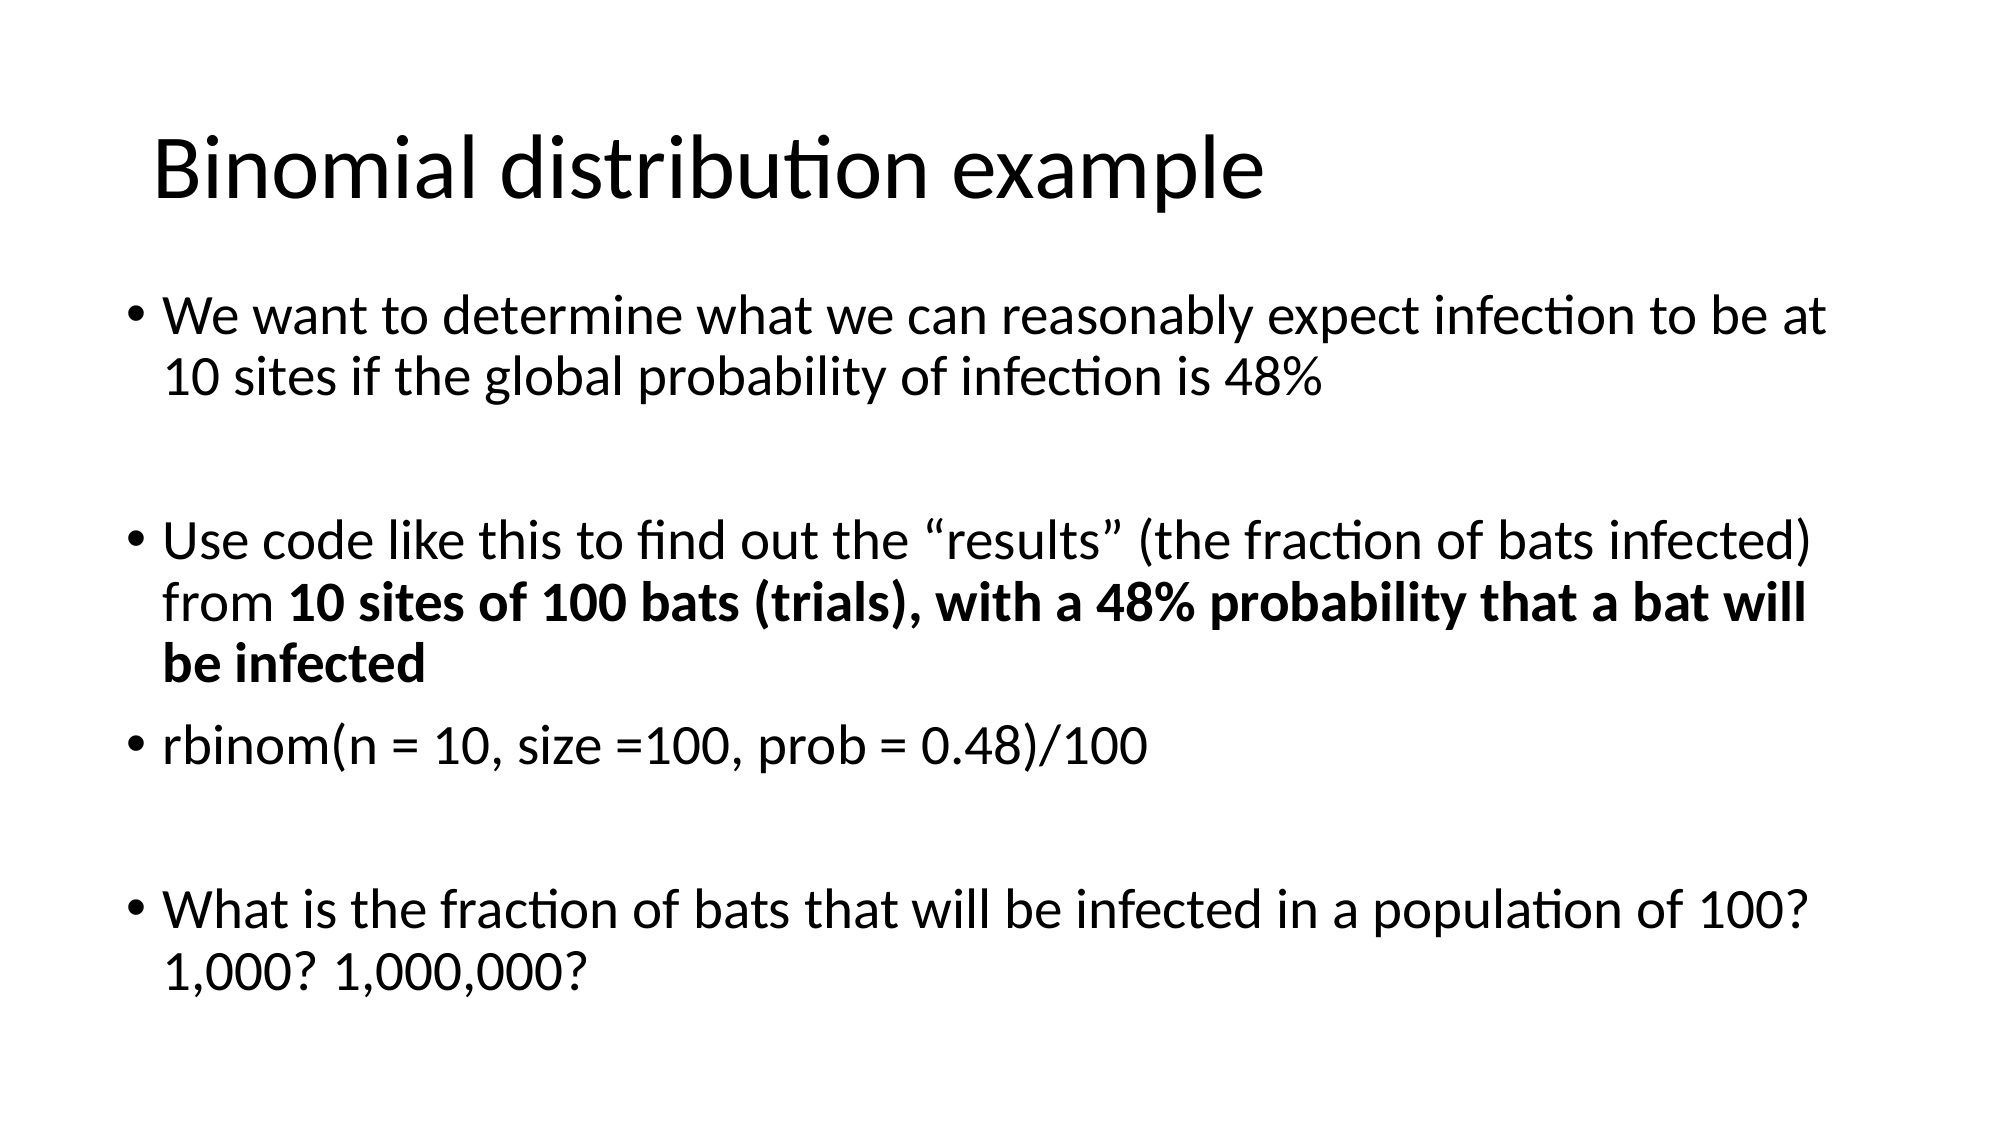

# Binomial distribution example
We want to determine what we can reasonably expect infection to be at 10 sites if the global probability of infection is 48%

Use code like this to find out the “results” (the fraction of bats infected) from 10 sites of 100 bats (trials), with a 48% probability that a bat will be infected
rbinom(n = 10, size =100, prob = 0.48)/100

What is the fraction of bats that will be infected in a population of 100?  1,000? 1,000,000?